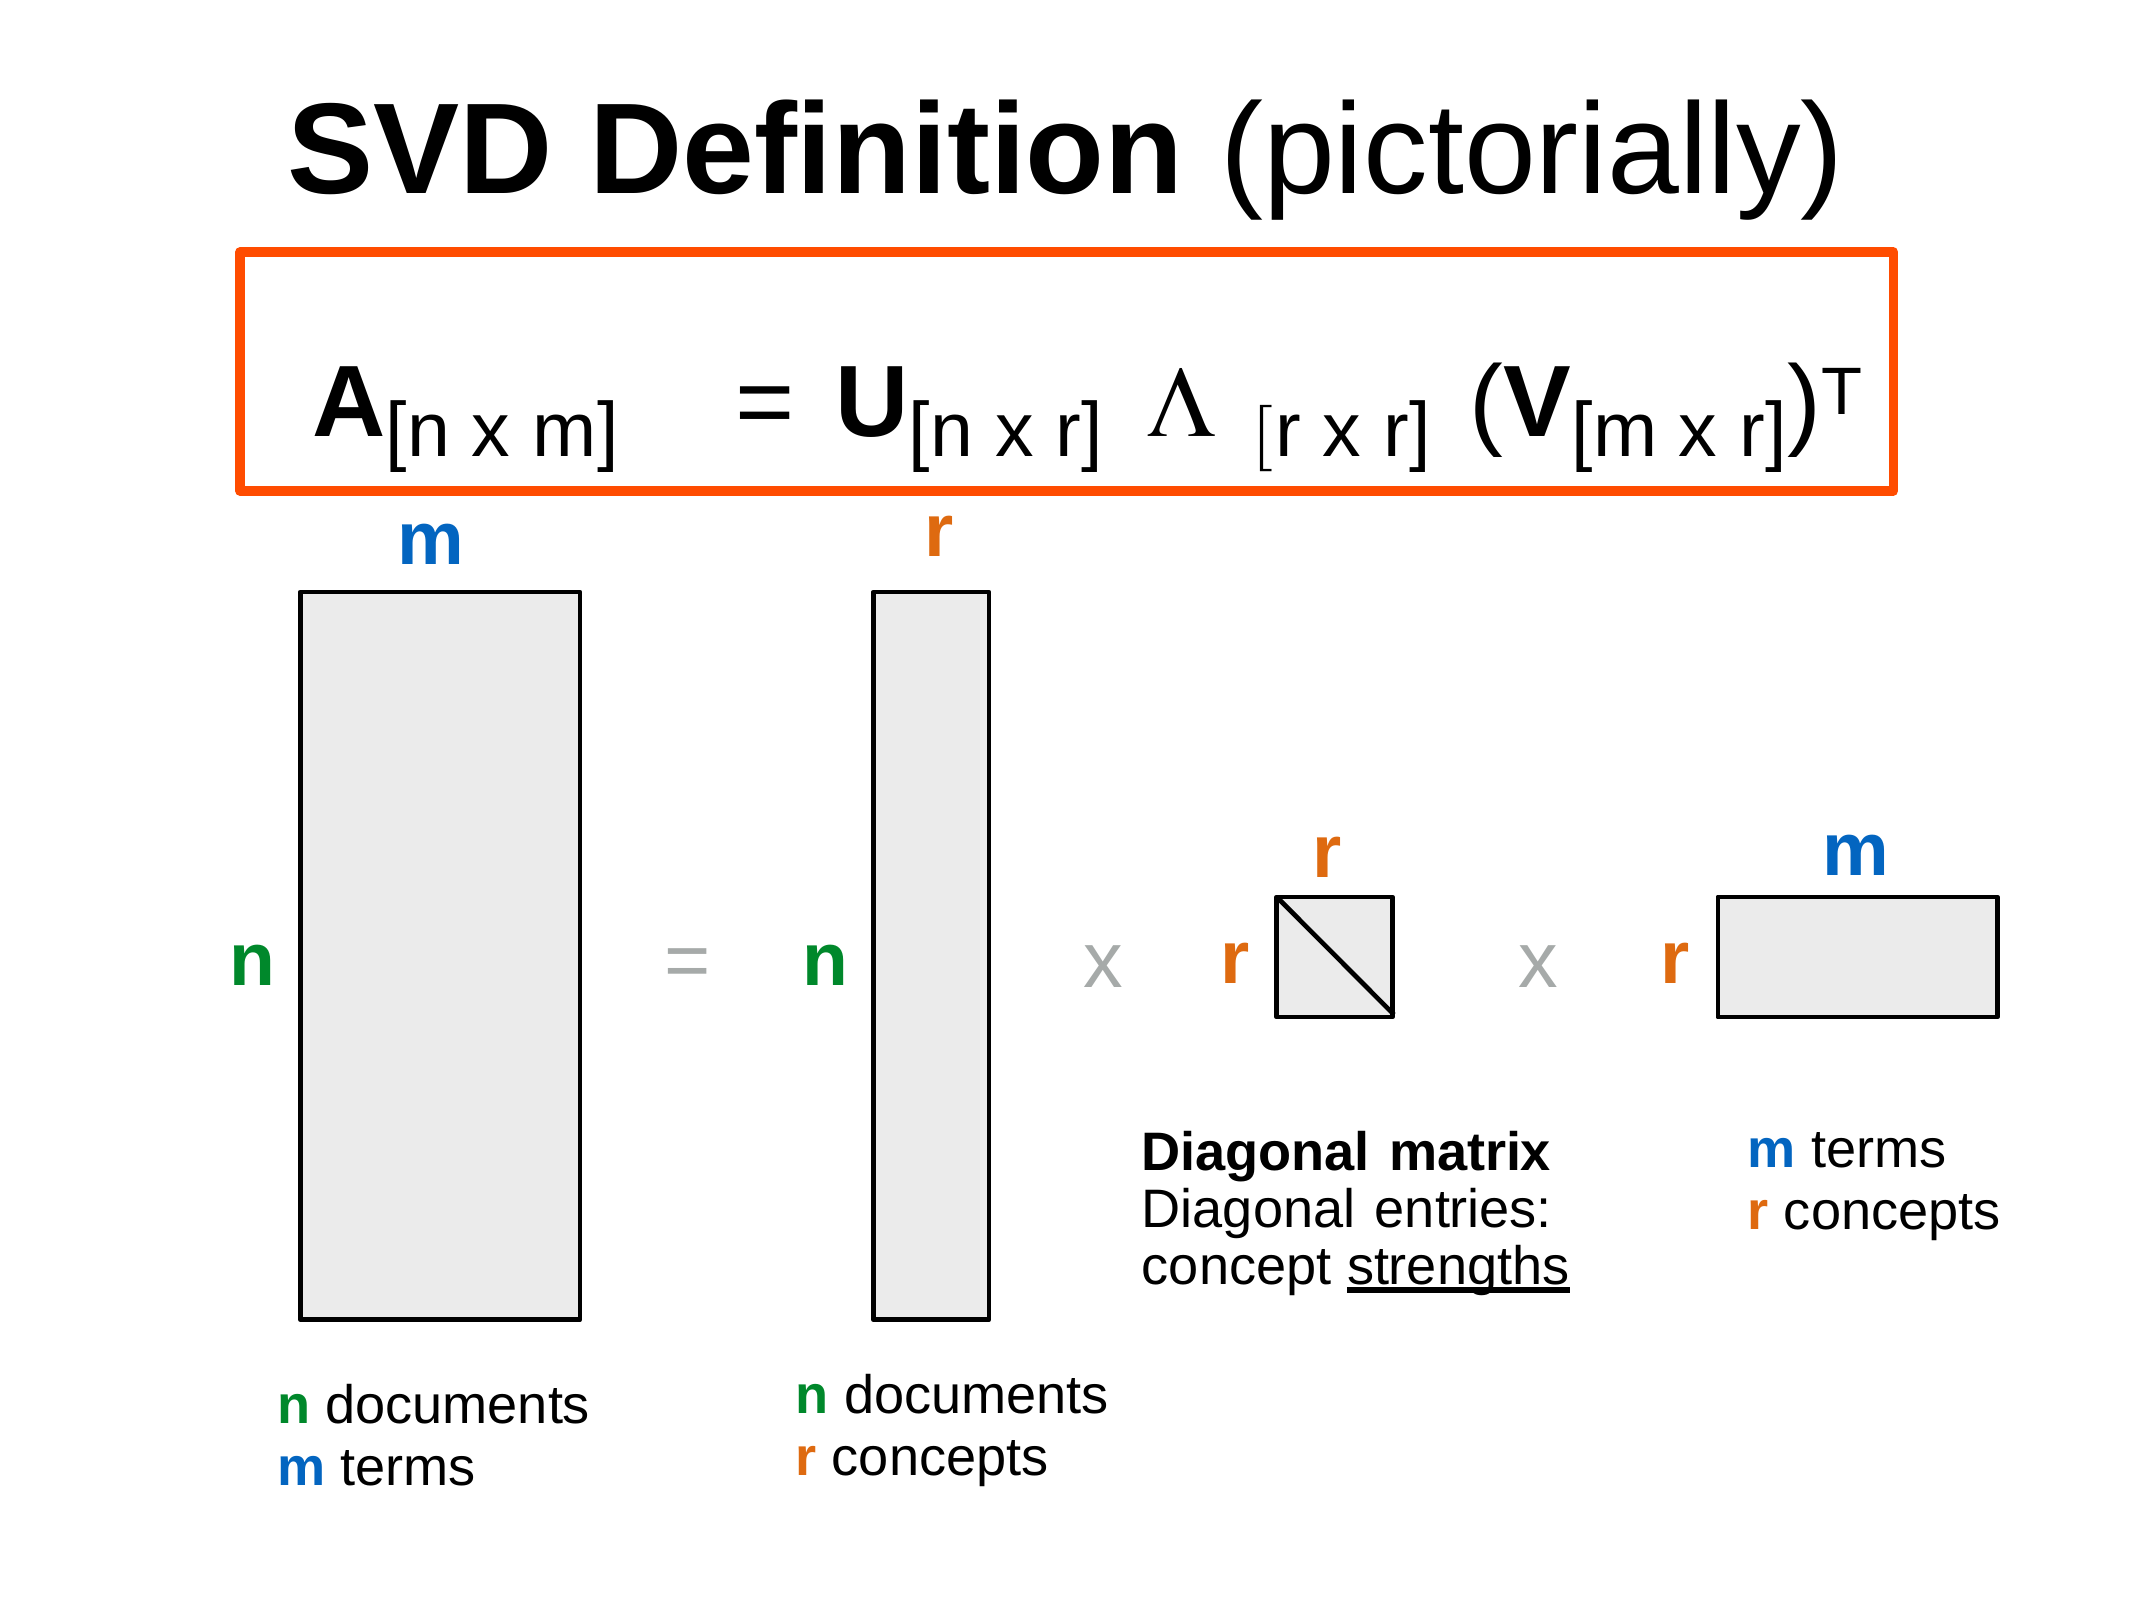

# SVD Definition (pictorially)
A[n x m]	=	U[n x r]	Λ	[r x r]	(V[m x r])T
r
m

m
r

=
x
r
x
r
n
n
Diagonal matrix  Diagonal entries:  concept strengths
m terms
r concepts
n documents
r concepts
n documents
m terms